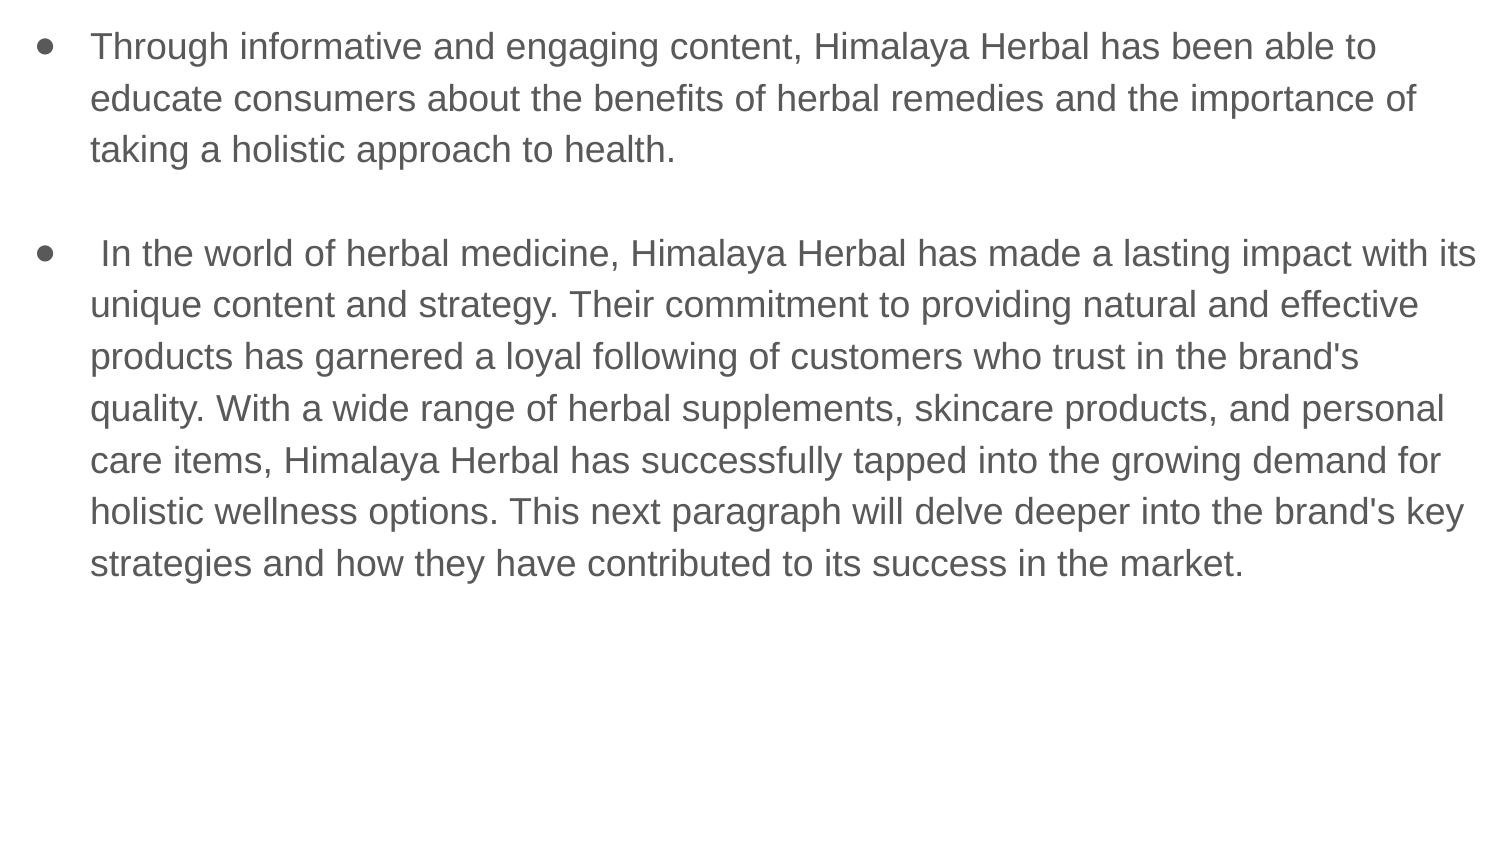

Through informative and engaging content, Himalaya Herbal has been able to educate consumers about the benefits of herbal remedies and the importance of taking a holistic approach to health.

 In the world of herbal medicine, Himalaya Herbal has made a lasting impact with its unique content and strategy. Their commitment to providing natural and effective products has garnered a loyal following of customers who trust in the brand's quality. With a wide range of herbal supplements, skincare products, and personal care items, Himalaya Herbal has successfully tapped into the growing demand for holistic wellness options. This next paragraph will delve deeper into the brand's key strategies and how they have contributed to its success in the market.